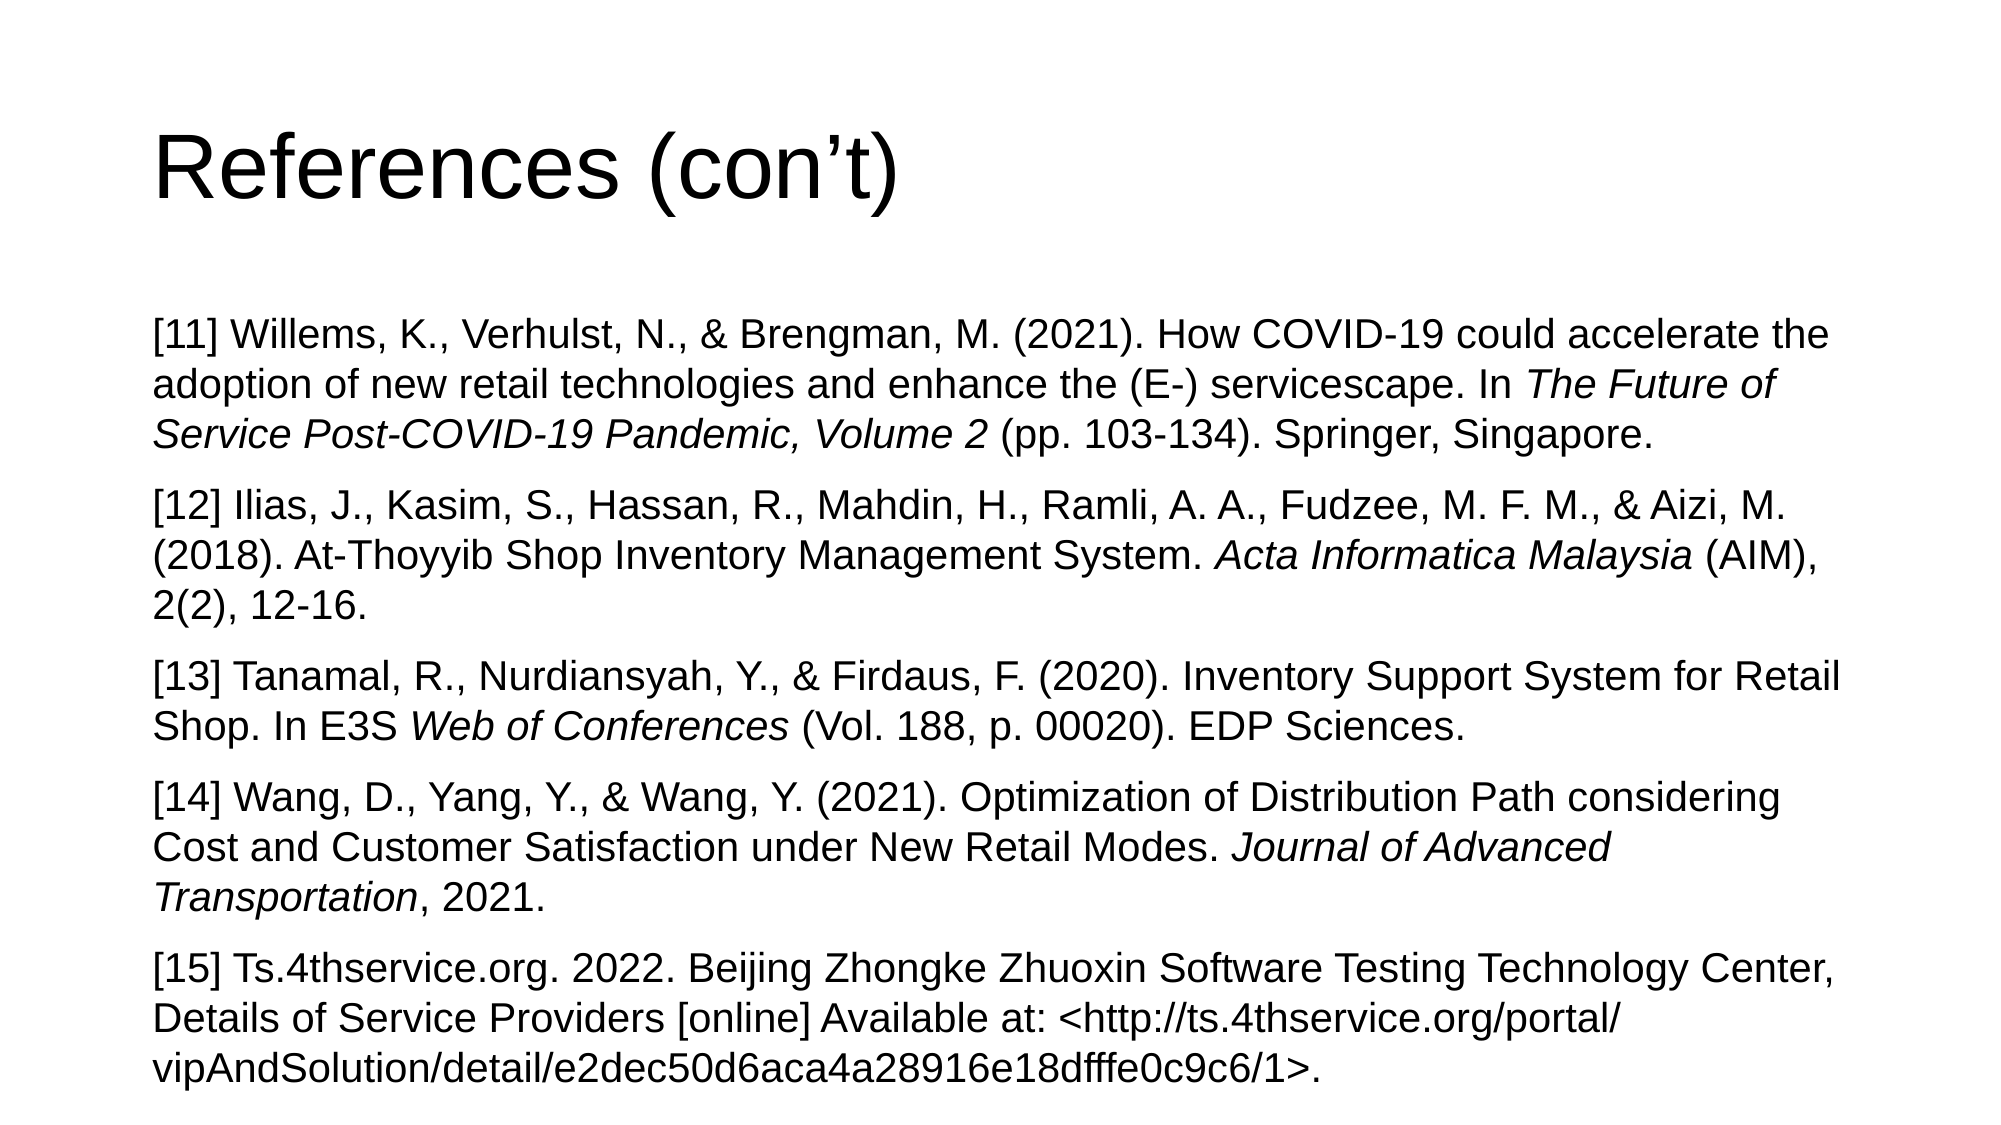

# References (con’t)
[11] Willems, K., Verhulst, N., & Brengman, M. (2021). How COVID-19 could accelerate the adoption of new retail technologies and enhance the (E-) servicescape. In The Future of Service Post-COVID-19 Pandemic, Volume 2 (pp. 103-134). Springer, Singapore.
[12] Ilias, J., Kasim, S., Hassan, R., Mahdin, H., Ramli, A. A., Fudzee, M. F. M., & Aizi, M. (2018). At-Thoyyib Shop Inventory Management System. Acta Informatica Malaysia (AIM), 2(2), 12-16.
[13] Tanamal, R., Nurdiansyah, Y., & Firdaus, F. (2020). Inventory Support System for Retail Shop. In E3S Web of Conferences (Vol. 188, p. 00020). EDP Sciences.
[14] Wang, D., Yang, Y., & Wang, Y. (2021). Optimization of Distribution Path considering Cost and Customer Satisfaction under New Retail Modes. Journal of Advanced Transportation, 2021.
[15] Ts.4thservice.org. 2022. Beijing Zhongke Zhuoxin Software Testing Technology Center, Details of Service Providers [online] Available at: <http://ts.4thservice.org/portal/ vipAndSolution/detail/e2dec50d6aca4a28916e18dfffe0c9c6/1>.